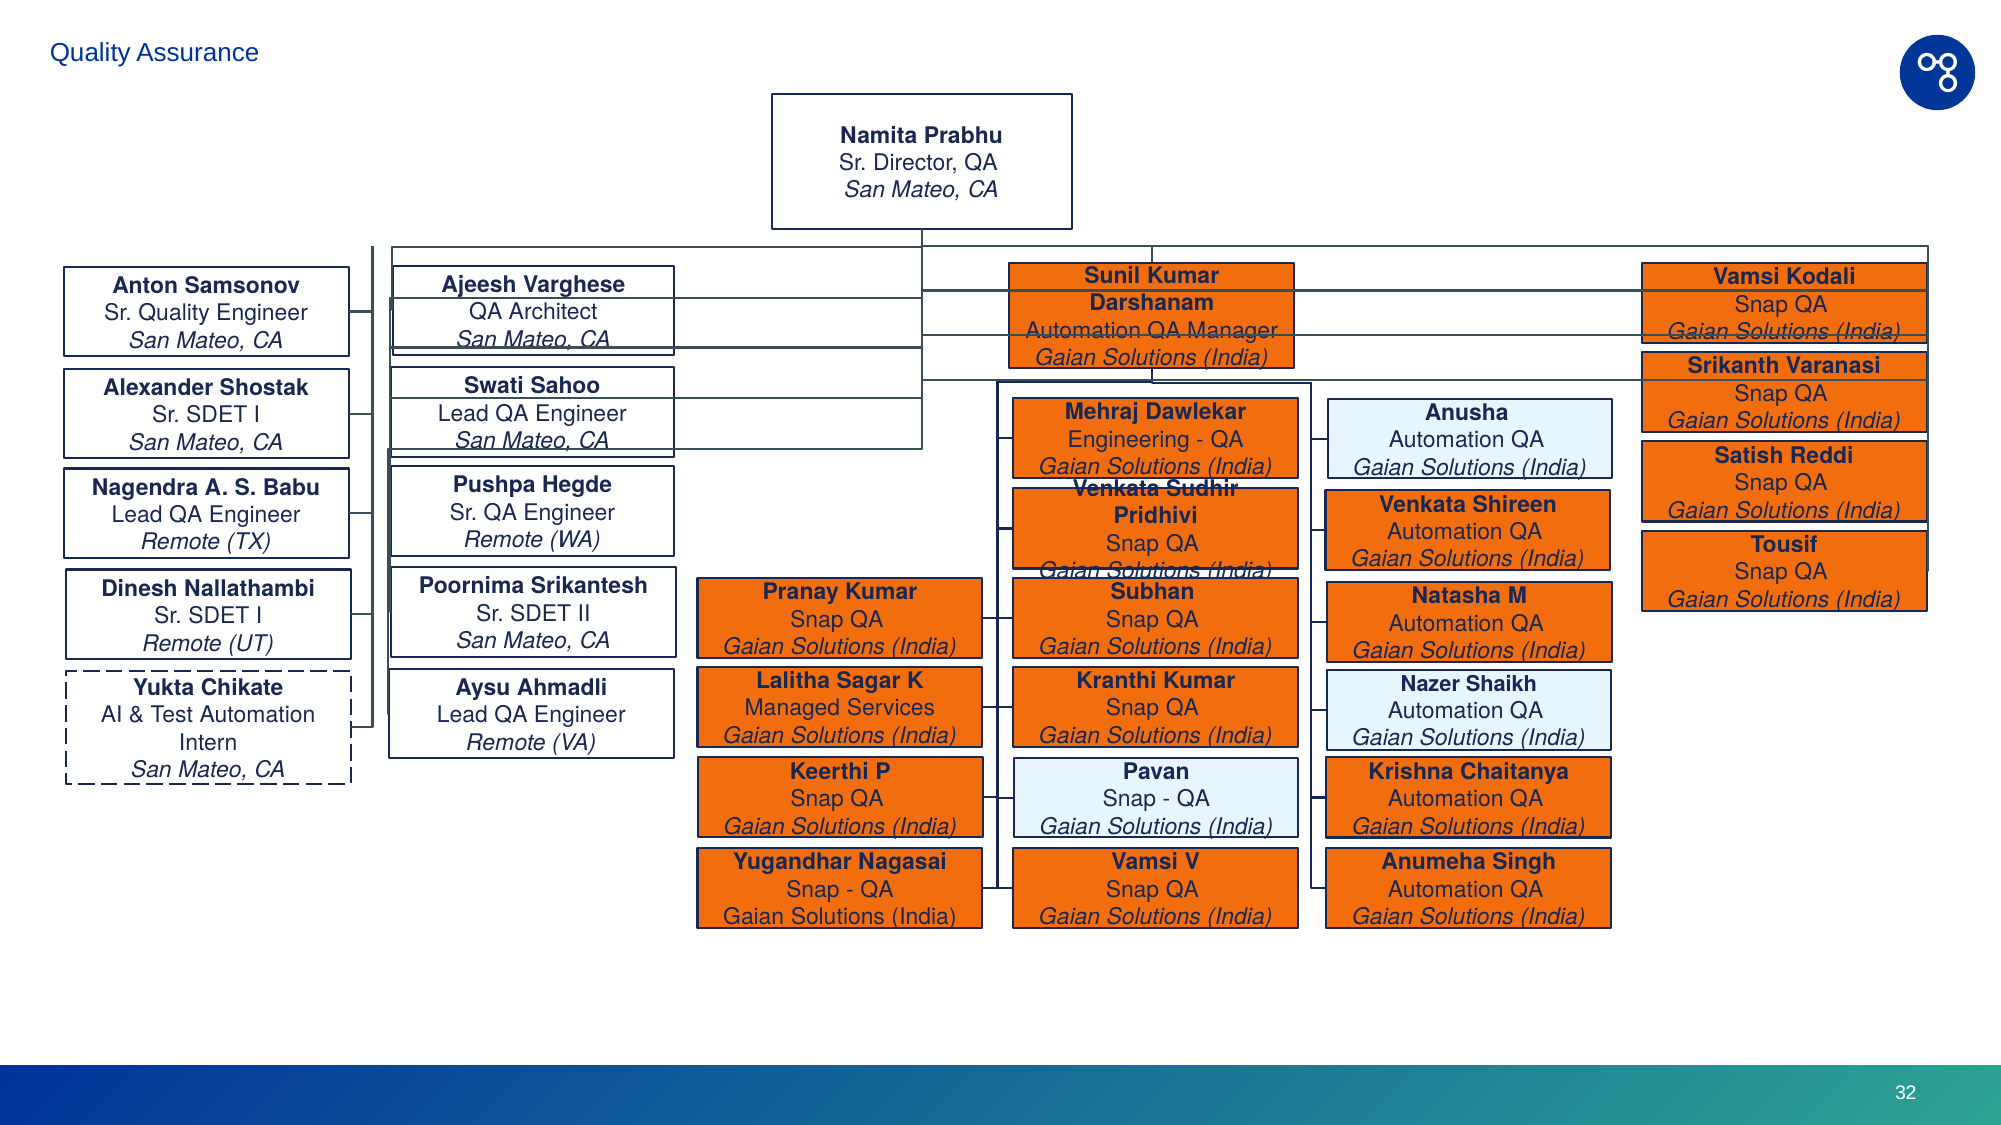

# Quality Assurance
Namita Prabhu
Sr. Director, QA
San Mateo, CA
Sunil Kumar Darshanam
Automation QA Manager
Gaian Solutions (India)
Vamsi Kodali
Snap QA
Gaian Solutions (India)
Ajeesh Varghese
QA Architect
San Mateo, CA
Anton Samsonov
Sr. Quality Engineer
San Mateo, CA
Srikanth Varanasi
Snap QA
Gaian Solutions (India)
Swati Sahoo
Lead QA Engineer
San Mateo, CA
Alexander Shostak
Sr. SDET I
San Mateo, CA
Mehraj Dawlekar
Engineering - QA
Gaian Solutions (India)
Anusha
Automation QA
Gaian Solutions (India)
Satish Reddi
Snap QA
Gaian Solutions (India)
Pushpa Hegde
Sr. QA Engineer
Remote (WA)
Nagendra A. S. Babu
Lead QA Engineer
Remote (TX)
Venkata Sudhir Pridhivi
Snap QA
Gaian Solutions (India)
Venkata Shireen
Automation QA
Gaian Solutions (India)
Tousif
Snap QA
Gaian Solutions (India)
Poornima Srikantesh
Sr. SDET II
San Mateo, CA
Dinesh Nallathambi
Sr. SDET I
Remote (UT)
Pranay Kumar
Snap QA
Gaian Solutions (India)
Subhan
Snap QA
Gaian Solutions (India)
Natasha M
Automation QA
Gaian Solutions (India)
Lalitha Sagar K
Managed Services
Gaian Solutions (India)
Kranthi Kumar
Snap QA
Gaian Solutions (India)
Aysu Ahmadli
Lead QA Engineer
Remote (VA)
Nazer Shaikh
Automation QA
Gaian Solutions (India)
Yukta Chikate
AI & Test Automation Intern
San Mateo, CA
Keerthi P
Snap QA
Gaian Solutions (India)
Krishna Chaitanya
Automation QA
Gaian Solutions (India)
Pavan
Snap - QA
Gaian Solutions (India)
Yugandhar Nagasai
Snap - QA
Gaian Solutions (India)
Vamsi V
Snap QA
Gaian Solutions (India)
Anumeha Singh
Automation QA
Gaian Solutions (India)

32